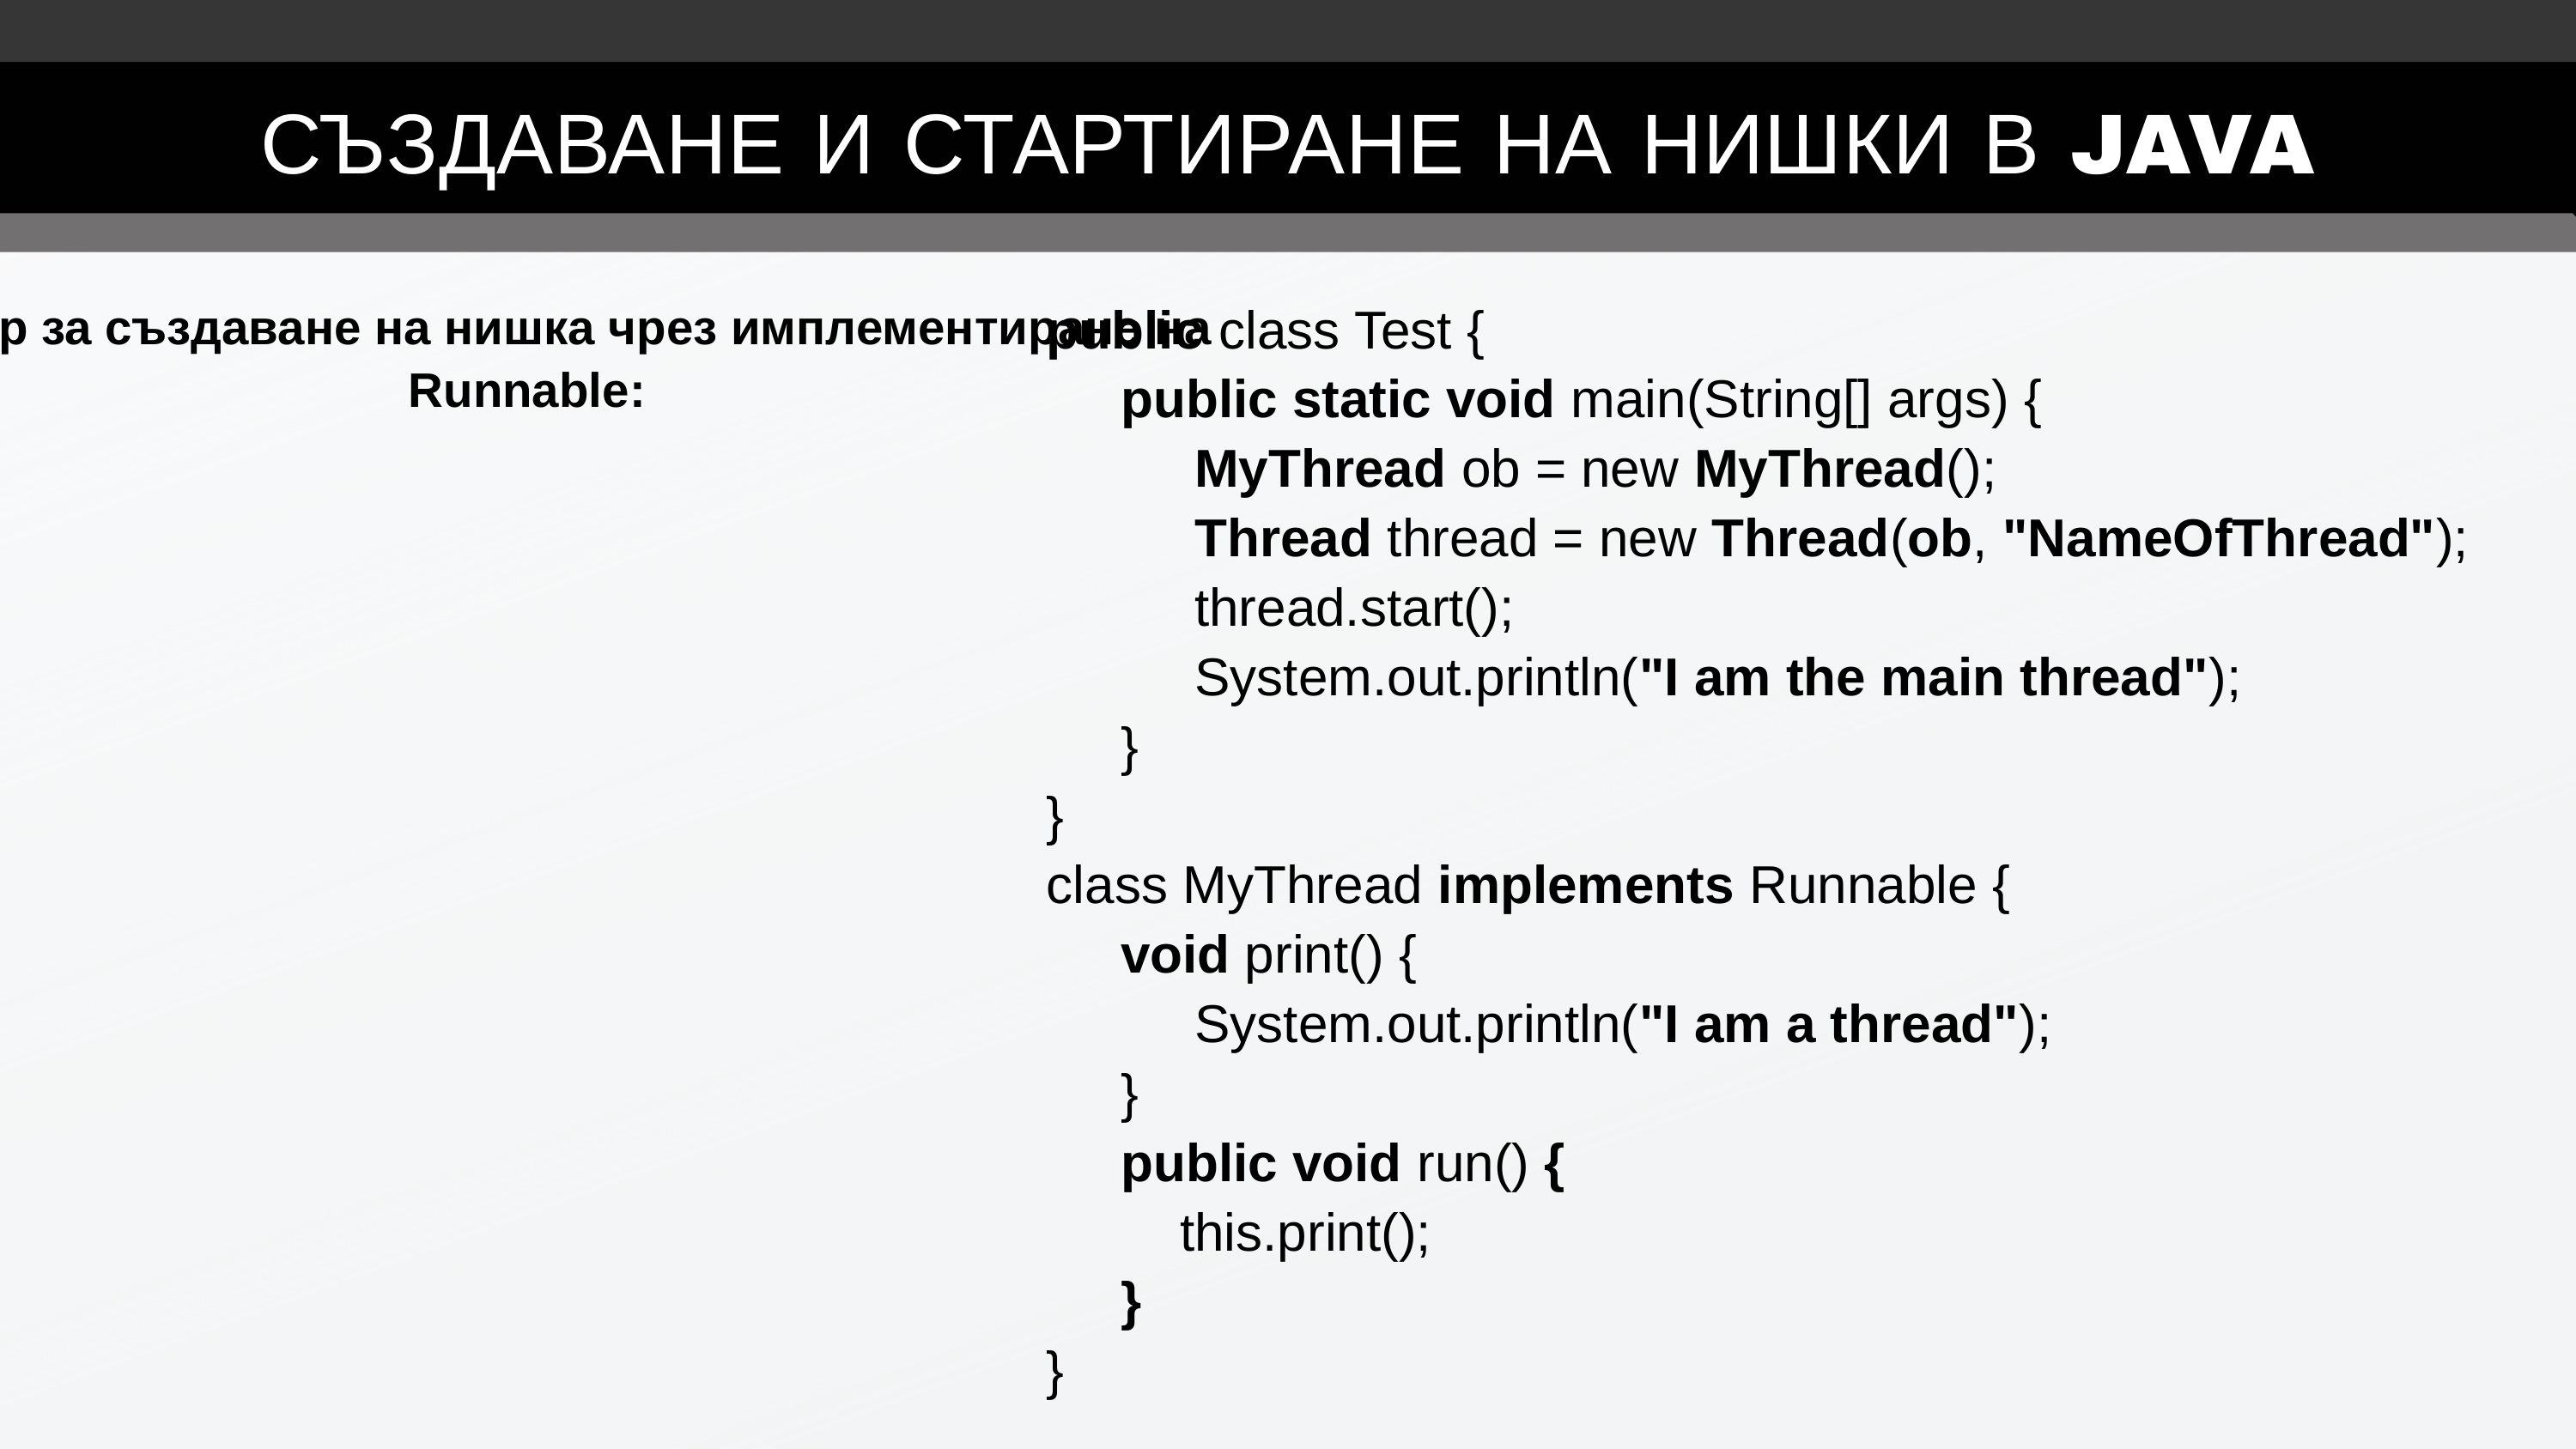

СЪЗДАВАНЕ И СТАРТИРАНЕ НА НИШКИ В JAVA

public class Test {
     public static void main(String[] args) {
          MyThread ob = new MyThread();
          Thread thread = new Thread(ob, "NameOfThread");
          thread.start();
          System.out.println("I am the main thread");
     }
}
class MyThread implements Runnable {
     void print() {
          System.out.println("I am a thread");
     }
     public void run() {
         this.print();
     }
}
Пример за създаване на нишка чрез имплементиране на Runnable: